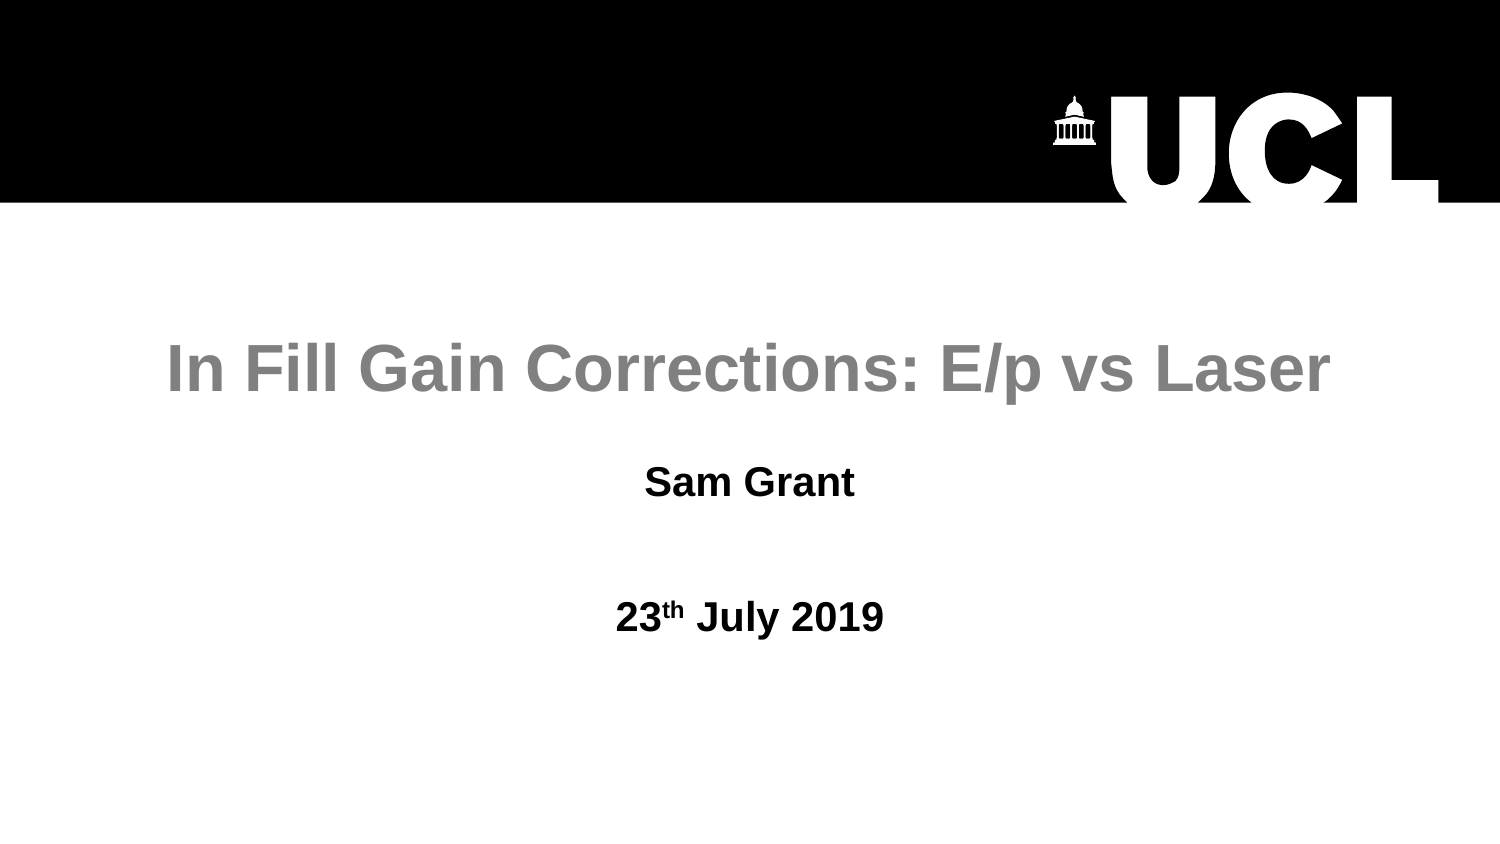

# In Fill Gain Corrections: E/p vs Laser Sam Grant 23th July 2019